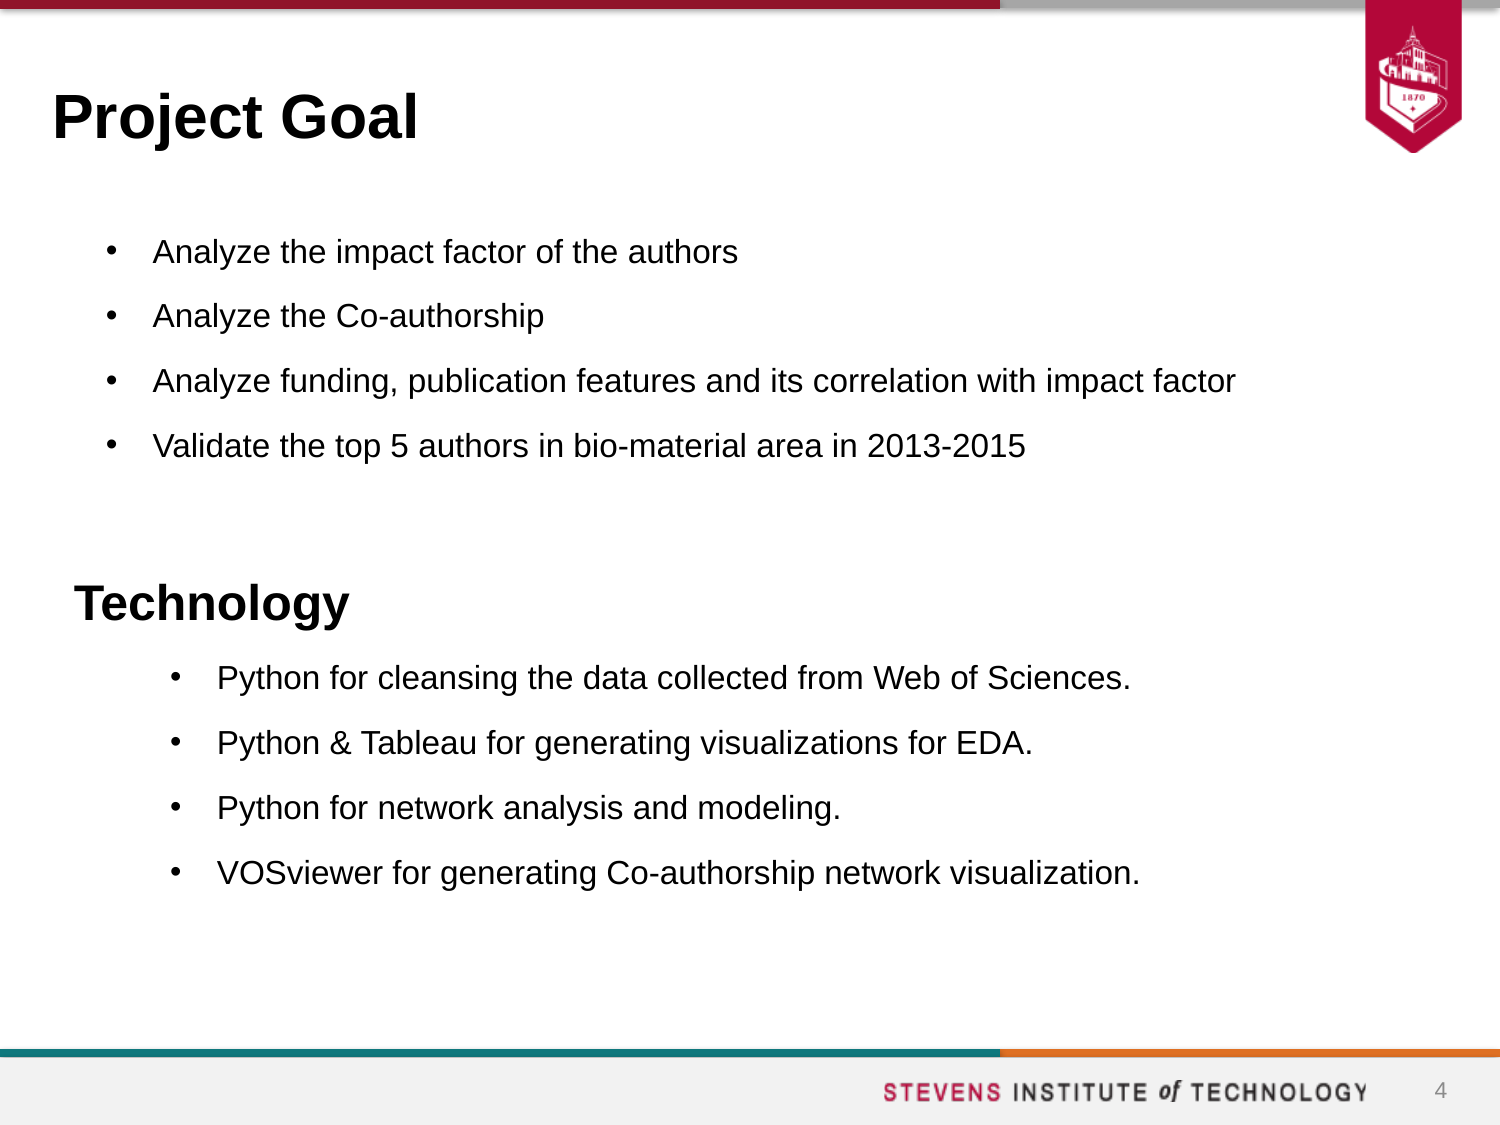

# Project Goal
Analyze the impact factor of the authors
Analyze the Co-authorship
Analyze funding, publication features and its correlation with impact factor
Validate the top 5 authors in bio-material area in 2013-2015
Technology

Python for cleansing the data collected from Web of Sciences.
Python & Tableau for generating visualizations for EDA.
Python for network analysis and modeling.
VOSviewer for generating Co-authorship network visualization.
4